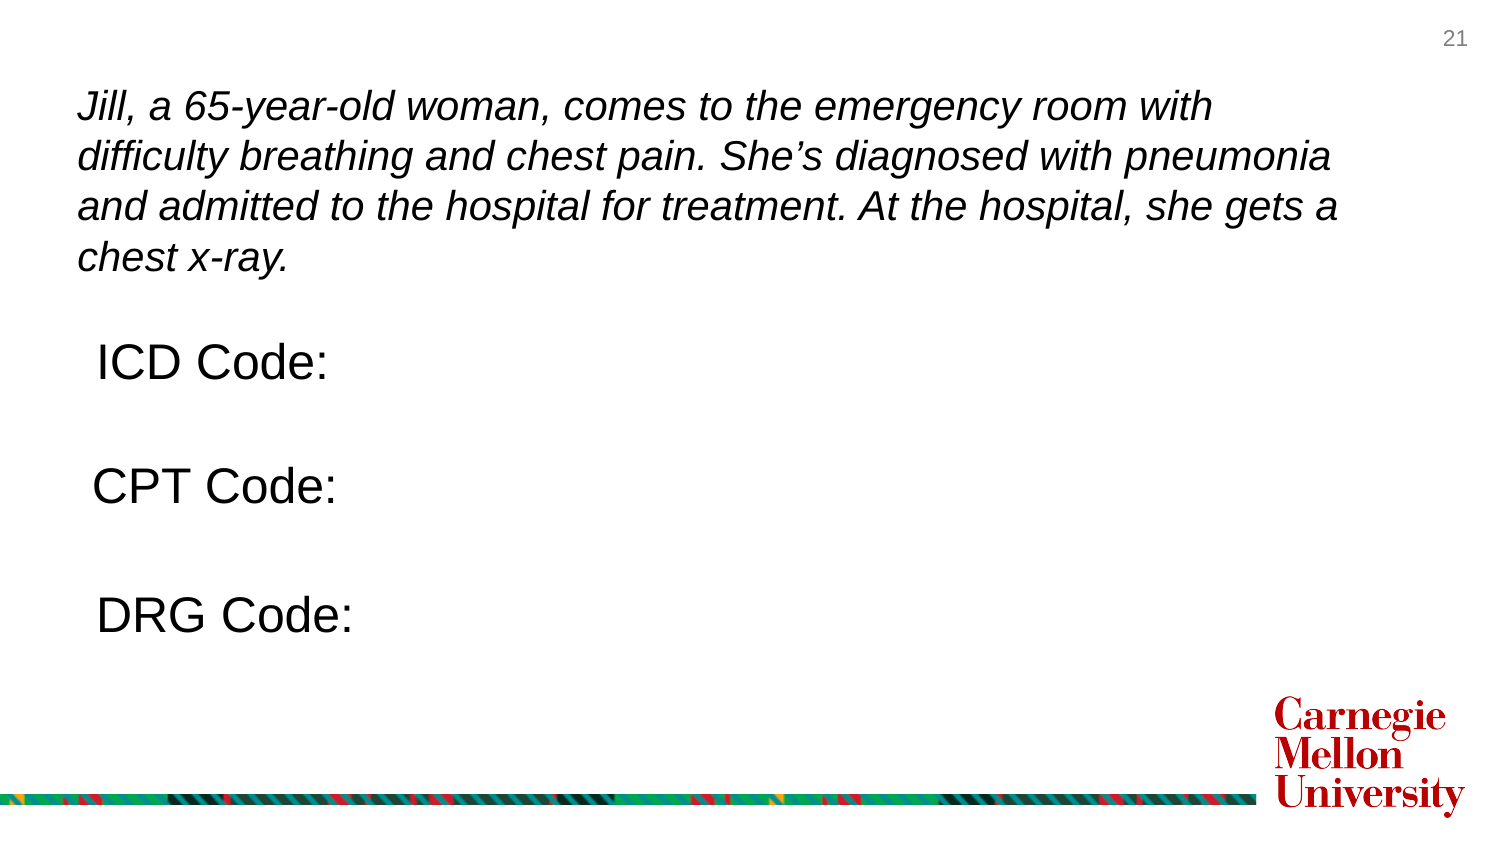

Jill, a 65-year-old woman, comes to the emergency room with difficulty breathing and chest pain. She’s diagnosed with pneumonia and admitted to the hospital for treatment. At the hospital, she gets a chest x-ray.
ICD Code:
CPT Code:
DRG Code:
21